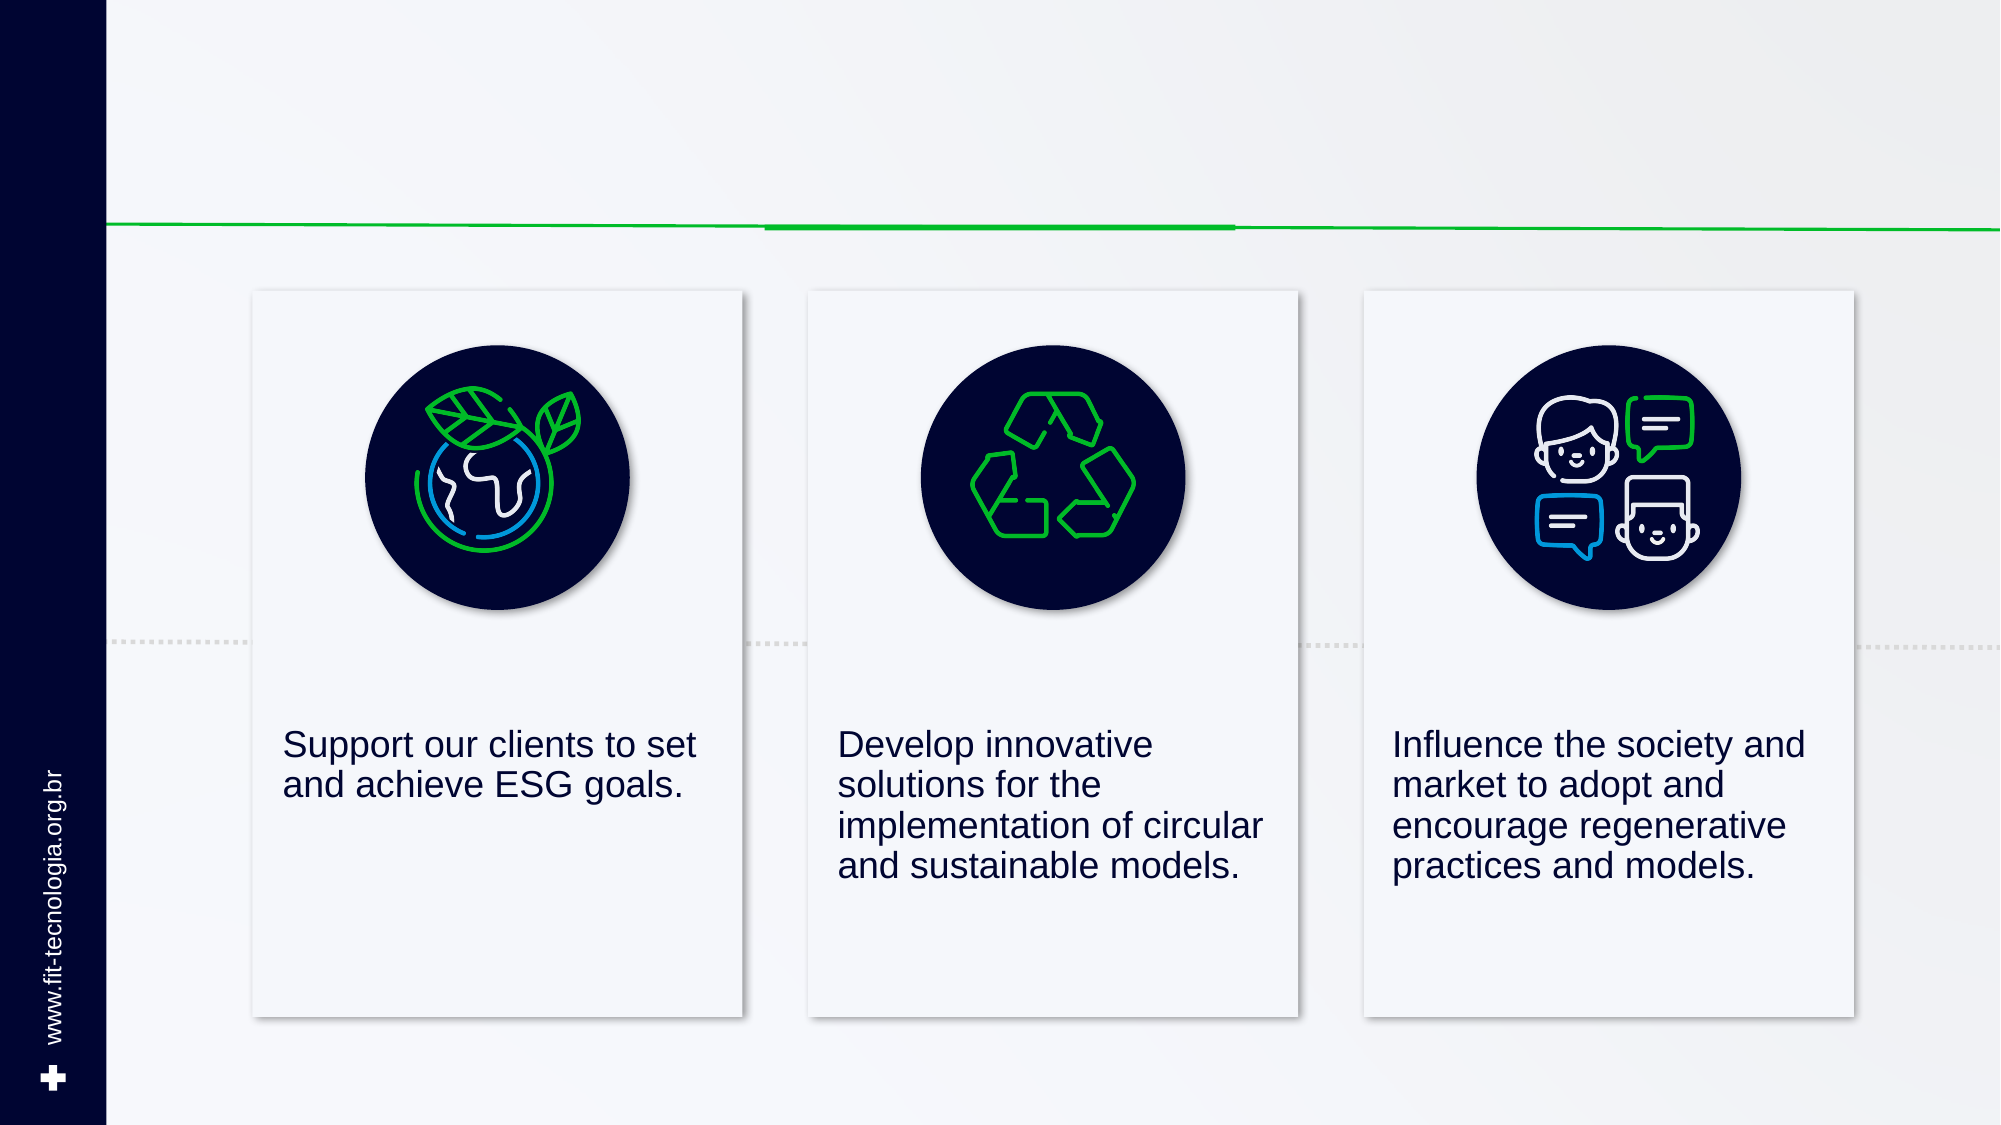

Support our clients to set and achieve ESG goals.

Develop innovative solutions for the implementation of circular and sustainable models.

Influence the society and market to adopt and encourage regenerative practices and models.